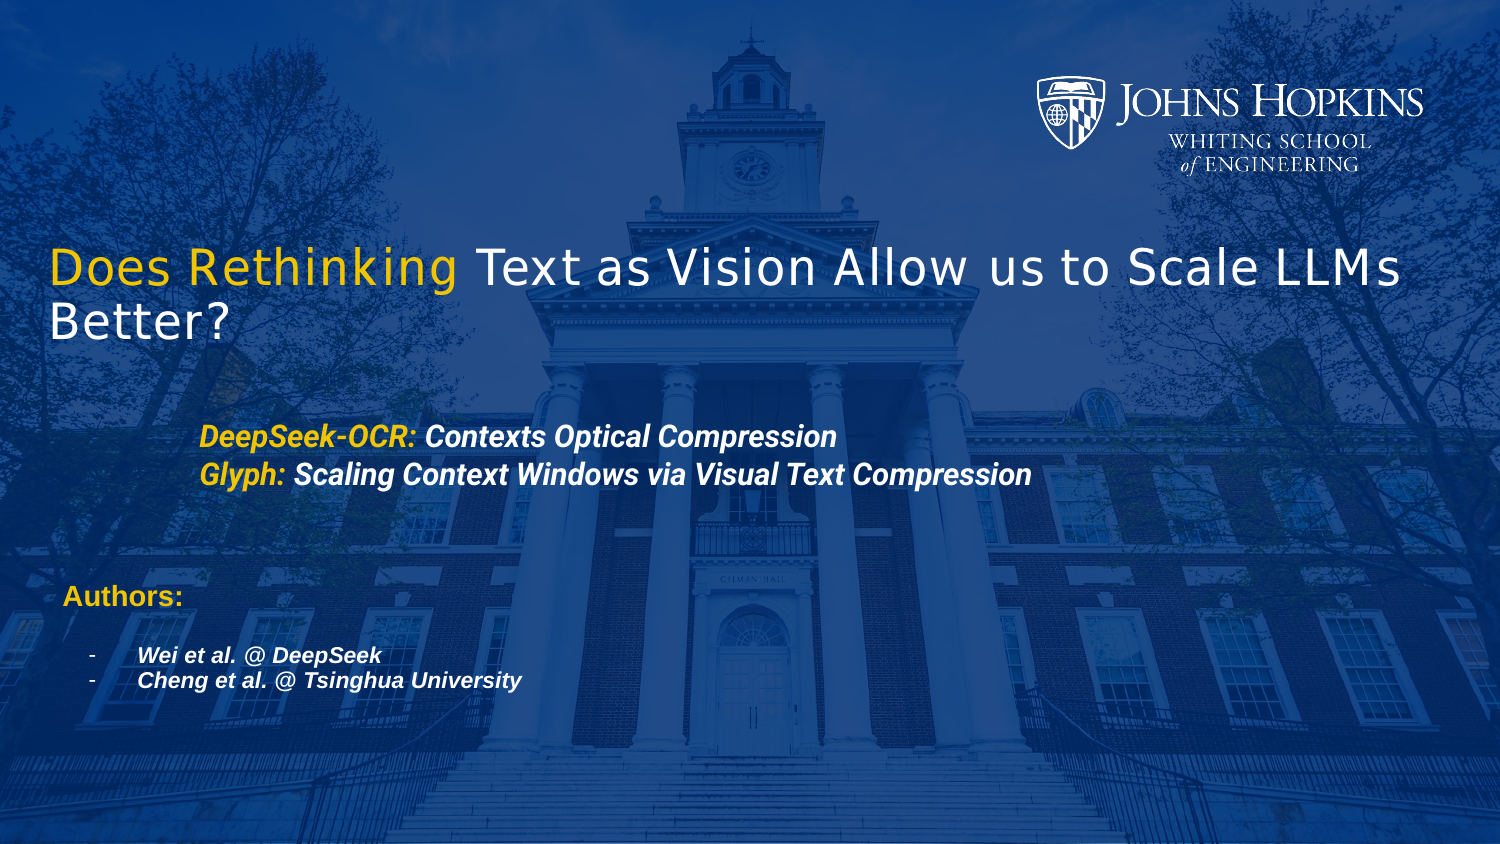

# Does Rethinking Text as Vision Allow us to Scale LLMs Better?

	DeepSeek-OCR: Contexts Optical Compression
	Glyph: Scaling Context Windows via Visual Text Compression
Authors:

Wei et al. @ DeepSeek
Cheng et al. @ Tsinghua University